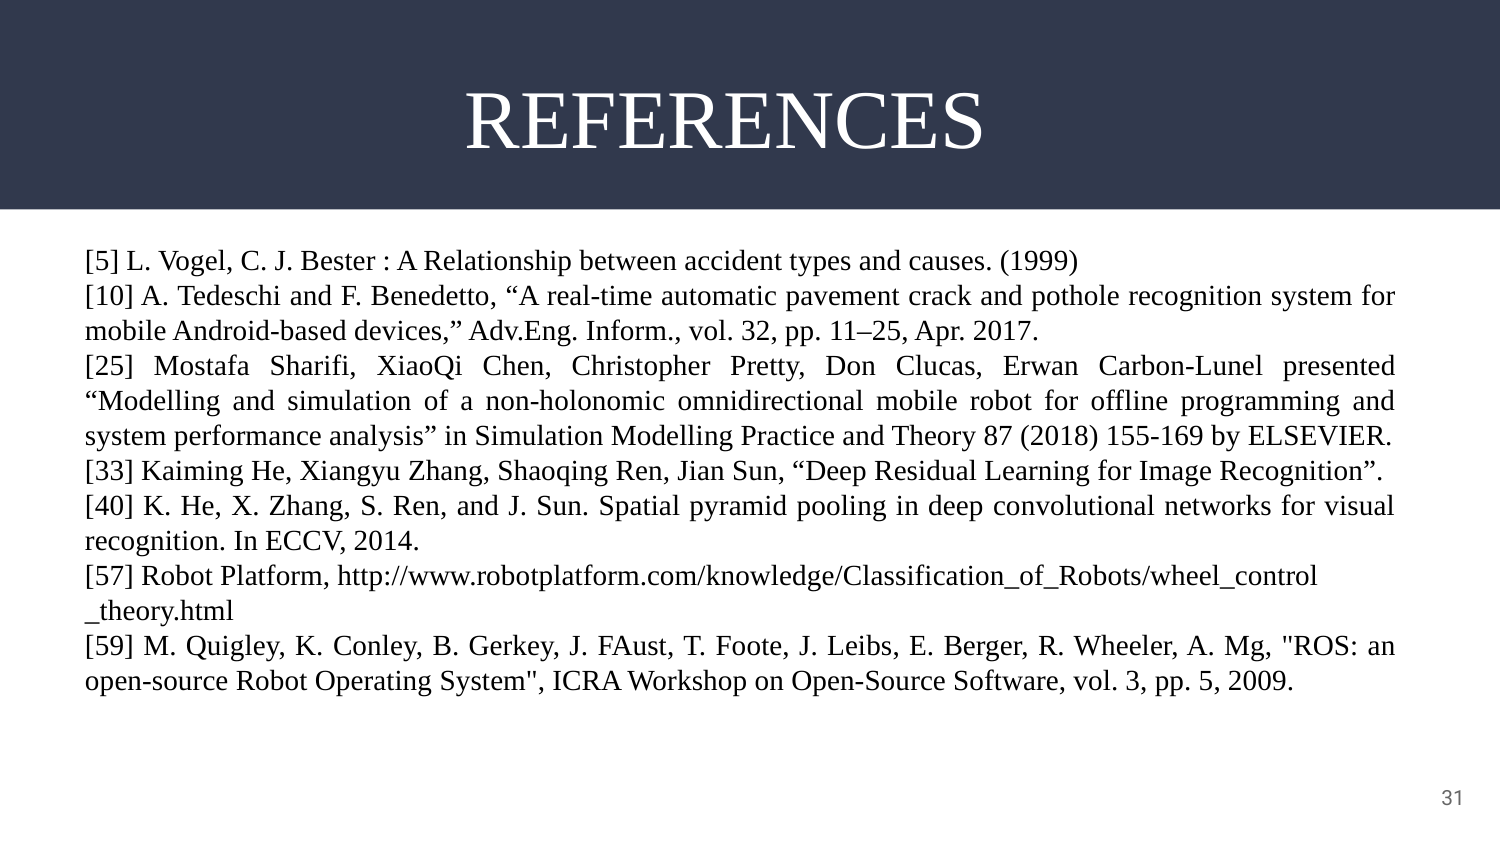

# REFERENCES
[5] L. Vogel, C. J. Bester : A Relationship between accident types and causes. (1999)
[10] A. Tedeschi and F. Benedetto, “A real-time automatic pavement crack and pothole recognition system for mobile Android-based devices,” Adv.Eng. Inform., vol. 32, pp. 11–25, Apr. 2017.
[25] Mostafa Sharifi, XiaoQi Chen, Christopher Pretty, Don Clucas, Erwan Carbon-Lunel presented “Modelling and simulation of a non-holonomic omnidirectional mobile robot for offline programming and system performance analysis” in Simulation Modelling Practice and Theory 87 (2018) 155-169 by ELSEVIER.
[33] Kaiming He, Xiangyu Zhang, Shaoqing Ren, Jian Sun, “Deep Residual Learning for Image Recognition”.
[40] K. He, X. Zhang, S. Ren, and J. Sun. Spatial pyramid pooling in deep convolutional networks for visual recognition. In ECCV, 2014.
[57] Robot Platform, http://www.robotplatform.com/knowledge/Classification_of_Robots/wheel_control
_theory.html
[59] M. Quigley, K. Conley, B. Gerkey, J. FAust, T. Foote, J. Leibs, E. Berger, R. Wheeler, A. Mg, "ROS: an open-source Robot Operating System", ICRA Workshop on Open-Source Software, vol. 3, pp. 5, 2009.

31